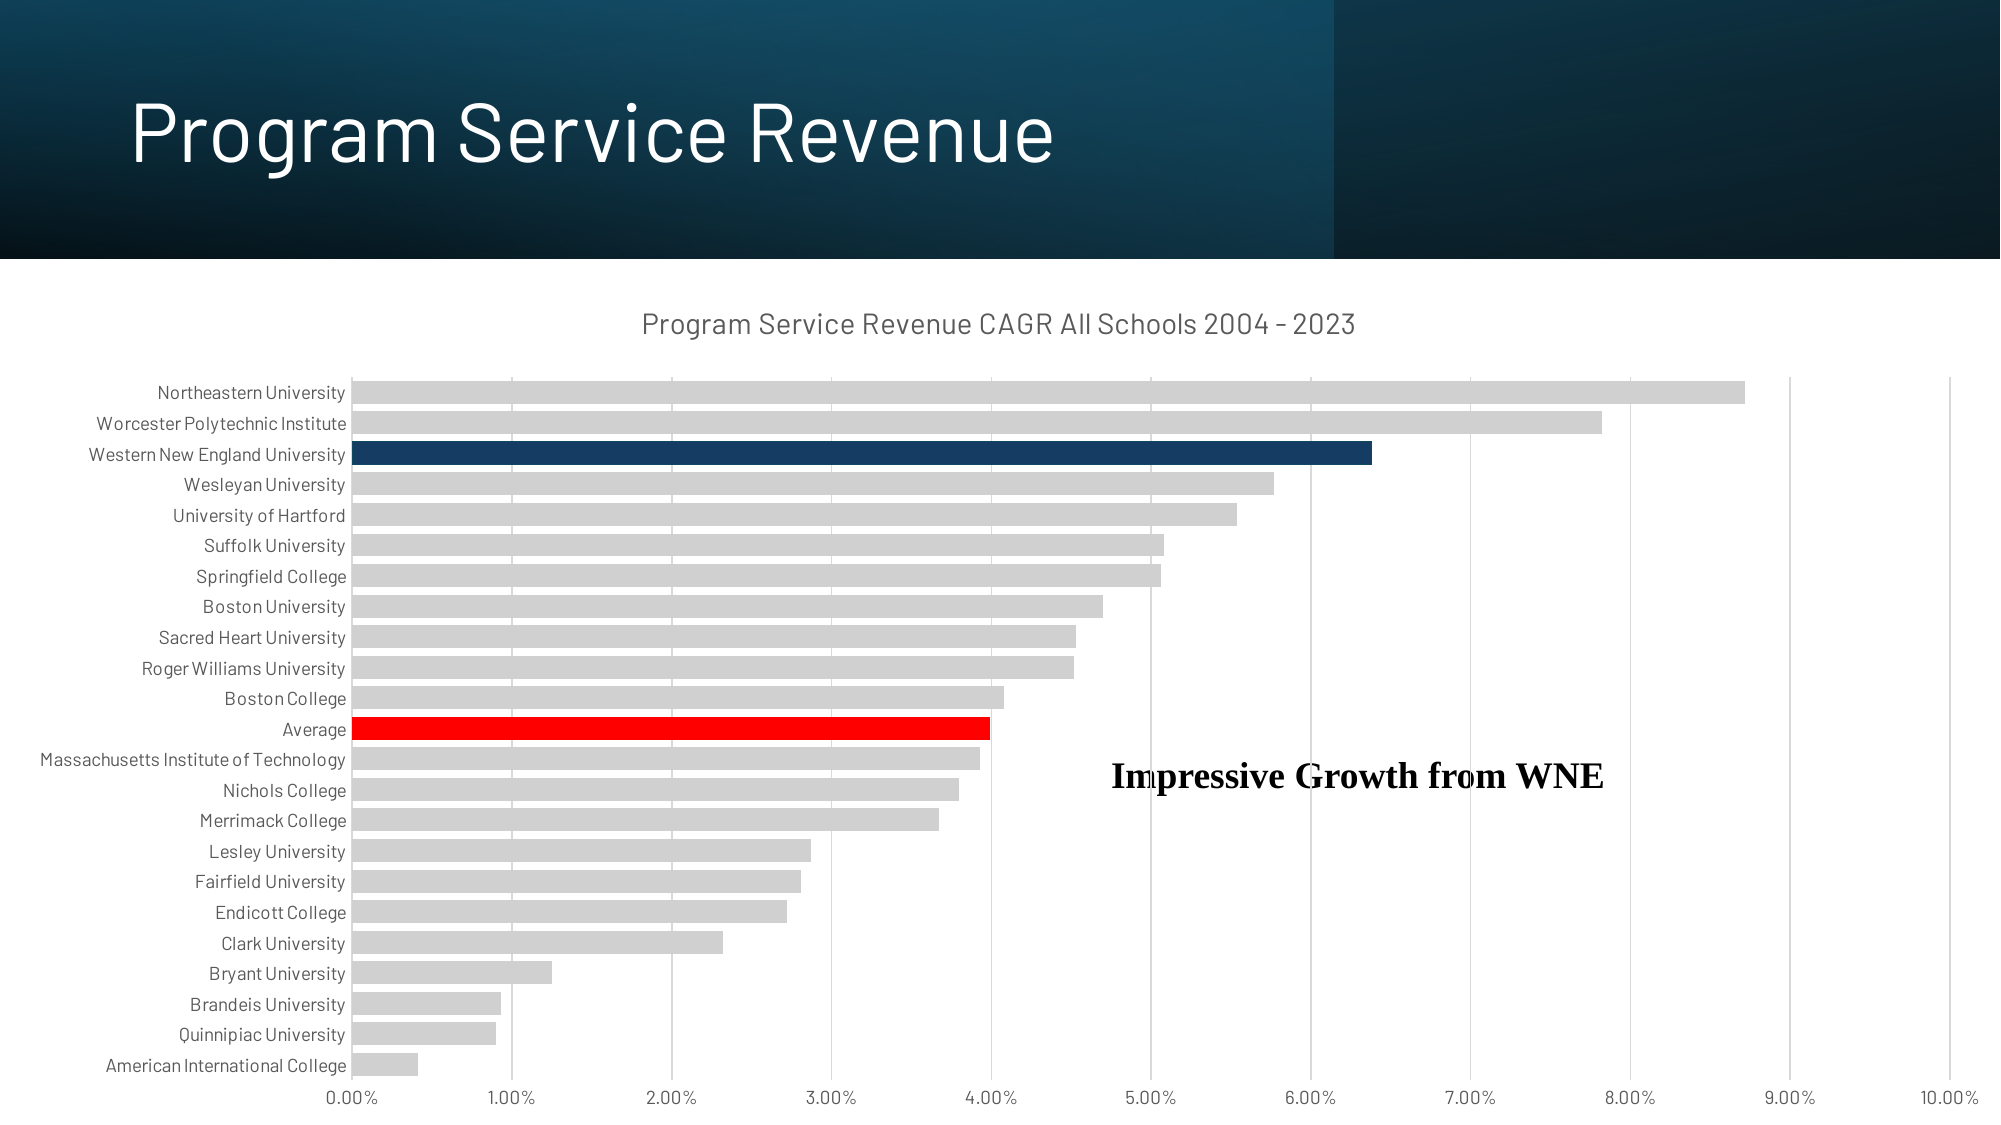

# Program Service Revenue

### Chart: Program Service Revenue CAGR All Schools 2004 - 2023

| Category | Total |
|---|---|
| Northeastern University | 0.0872 |
| Worcester Polytechnic Institute | 0.0782 |
| Western New England University | 0.0638 |
| Wesleyan University | 0.0577 |
| University of Hartford | 0.0554 |
| Suffolk University | 0.0508 |
| Springfield College | 0.0506 |
| Boston University | 0.047 |
| Sacred Heart University | 0.0453 |
| Roger Williams University | 0.0452 |
| Boston College | 0.0408 |
| Average | 0.0399136363636364 |
| Massachusetts Institute of Technology | 0.0393 |
| Nichols College | 0.038 |
| Merrimack College | 0.0367 |
| Lesley University | 0.0287 |
| Fairfield University | 0.0281 |
| Endicott College | 0.0272 |
| Clark University | 0.0232 |
| Bryant University | 0.0125 |
| Brandeis University | 0.0093 |
| Quinnipiac University | 0.009 |
| American International College | 0.0041 |
Impressive Growth from WNE